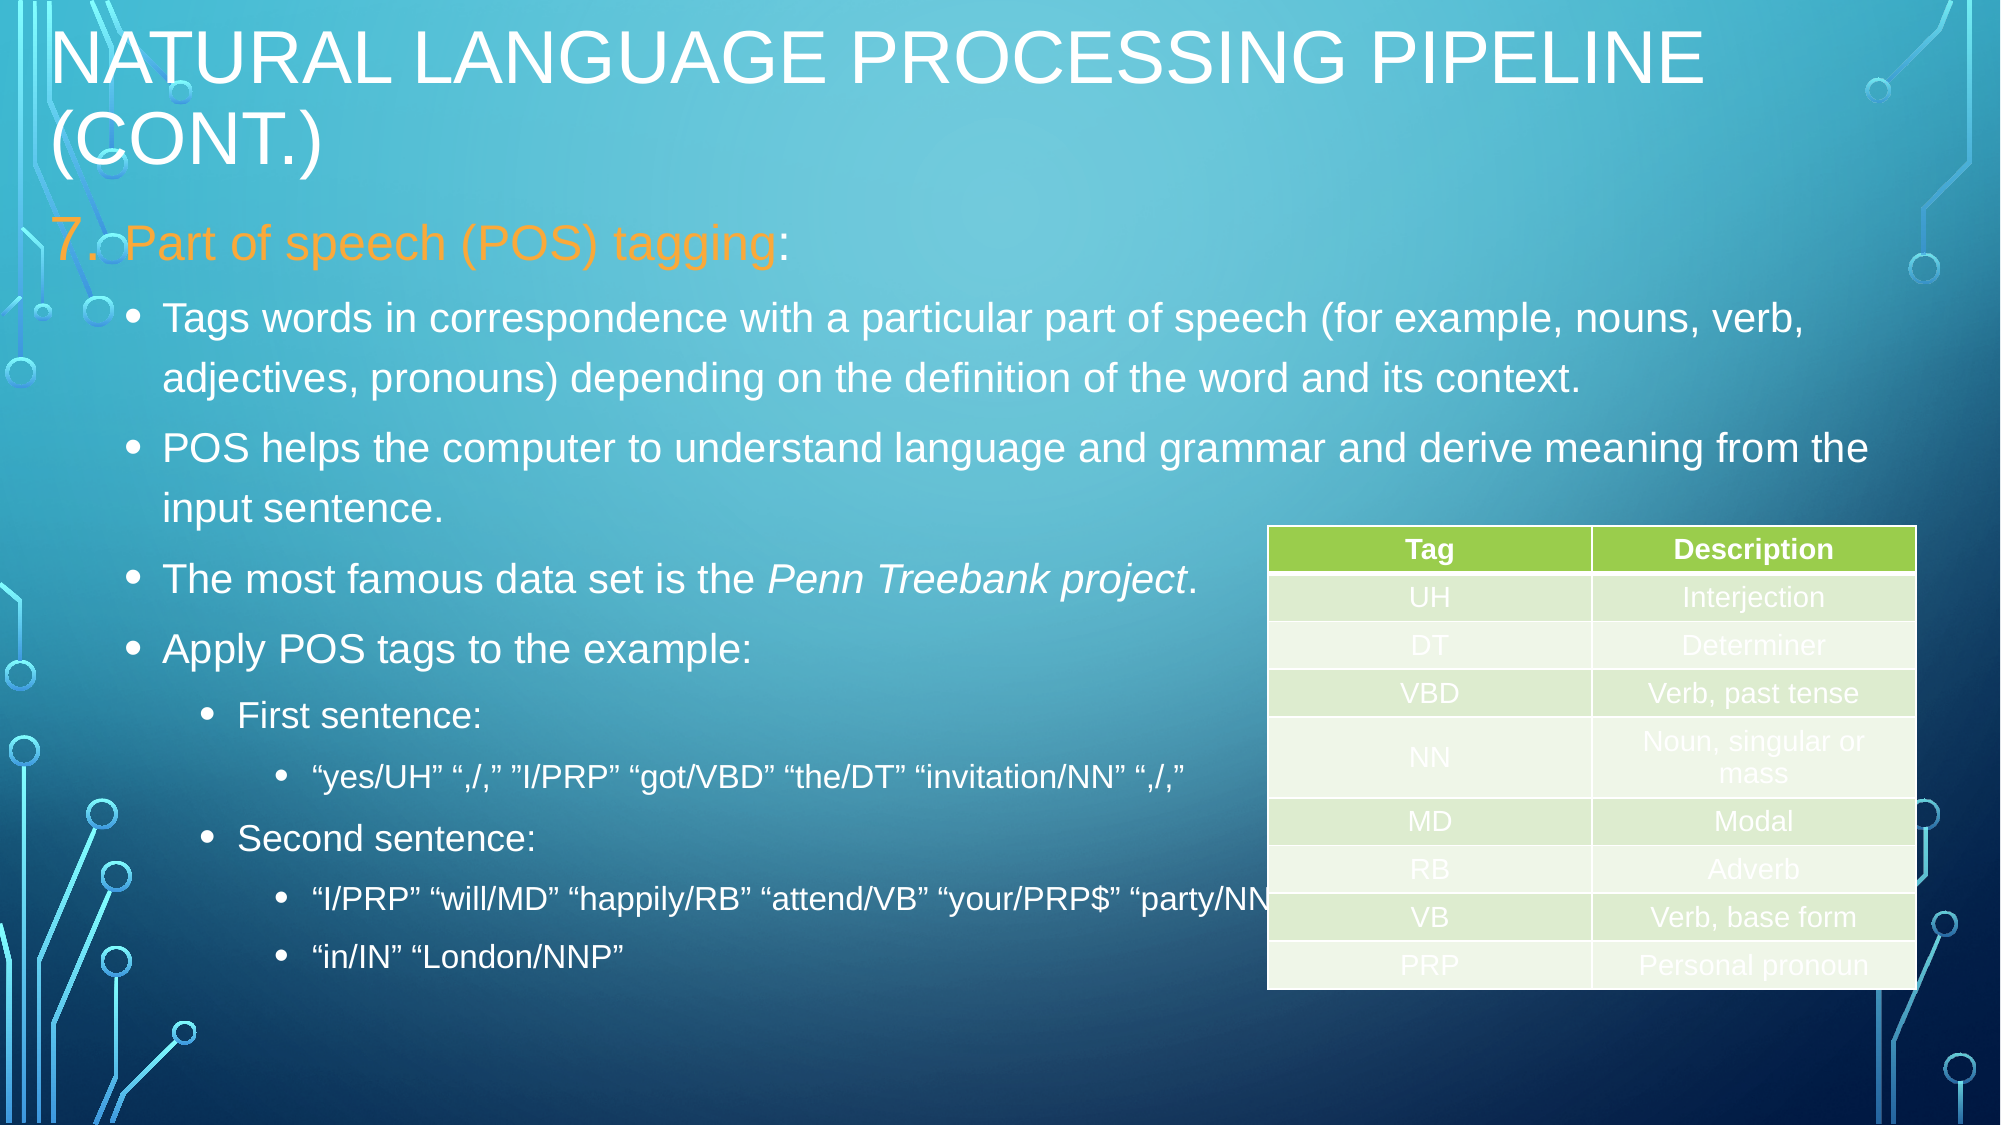

# Natural language processing pipeline (cont.)
Part of speech (POS) tagging:
Tags words in correspondence with a particular part of speech (for example, nouns, verb, adjectives, pronouns) depending on the definition of the word and its context.
POS helps the computer to understand language and grammar and derive meaning from the input sentence.
The most famous data set is the Penn Treebank project.
Apply POS tags to the example:
First sentence:
“yes/UH” “,/,” ”I/PRP” “got/VBD” “the/DT” “invitation/NN” “,/,”
Second sentence:
“I/PRP” “will/MD” “happily/RB” “attend/VB” “your/PRP$” “party/NN”
“in/IN” “London/NNP”

| Tag | Description |
| --- | --- |
| UH | Interjection |
| DT | Determiner |
| VBD | Verb, past tense |
| NN | Noun, singular or mass |
| MD | Modal |
| RB | Adverb |
| VB | Verb, base form |
| PRP | Personal pronoun |